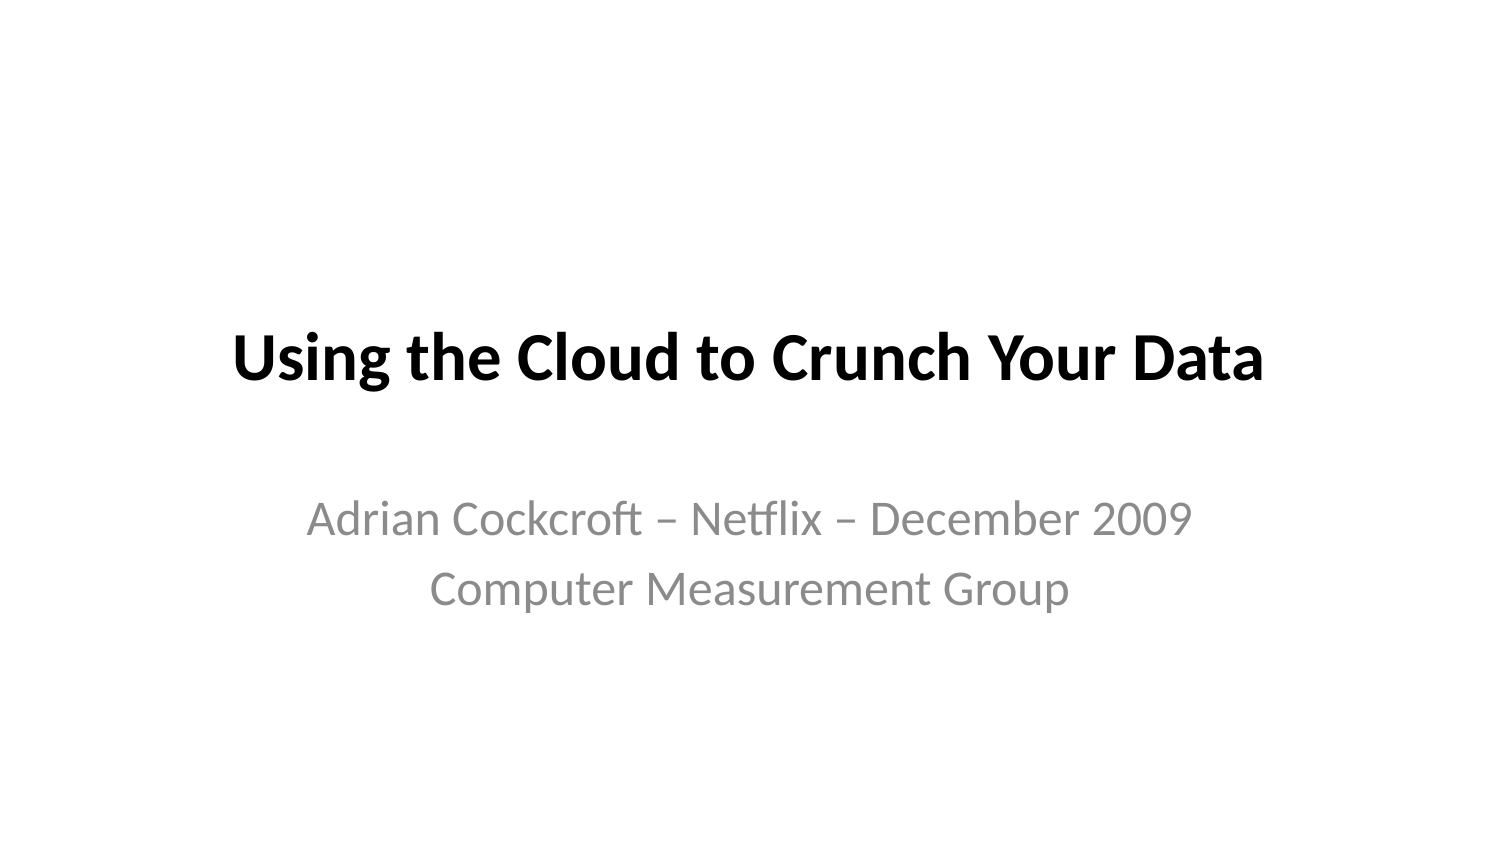

# Using the Cloud to Crunch Your Data
Adrian Cockcroft – Netflix – December 2009
Computer Measurement Group